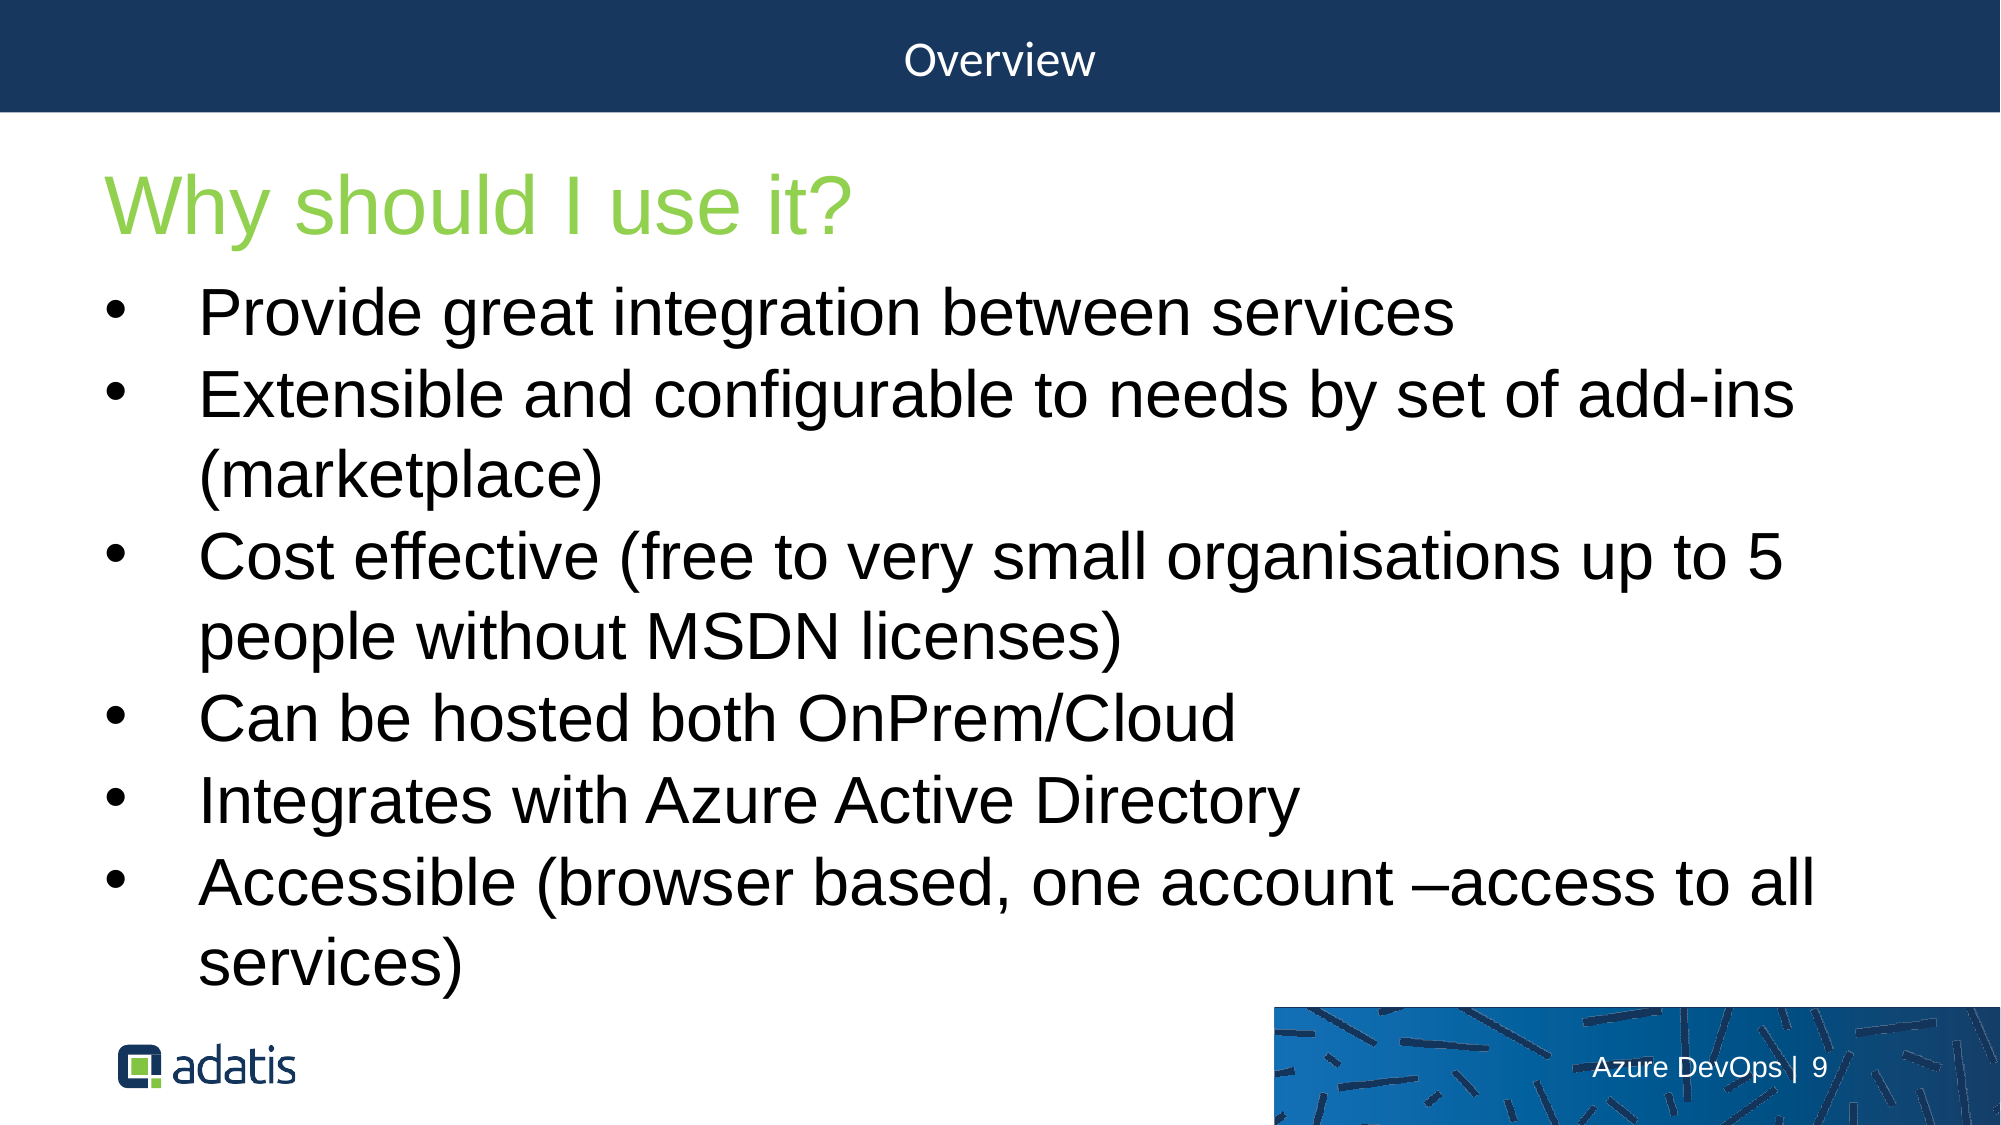

Overview
Why should I use it?

Provide great integration between services
Extensible and configurable to needs by set of add-ins (marketplace)
Cost effective (free to very small organisations up to 5 people without MSDN licenses)
Can be hosted both OnPrem/Cloud
Integrates with Azure Active Directory
Accessible (browser based, one account –access to all services)
Azure DevOps | 9